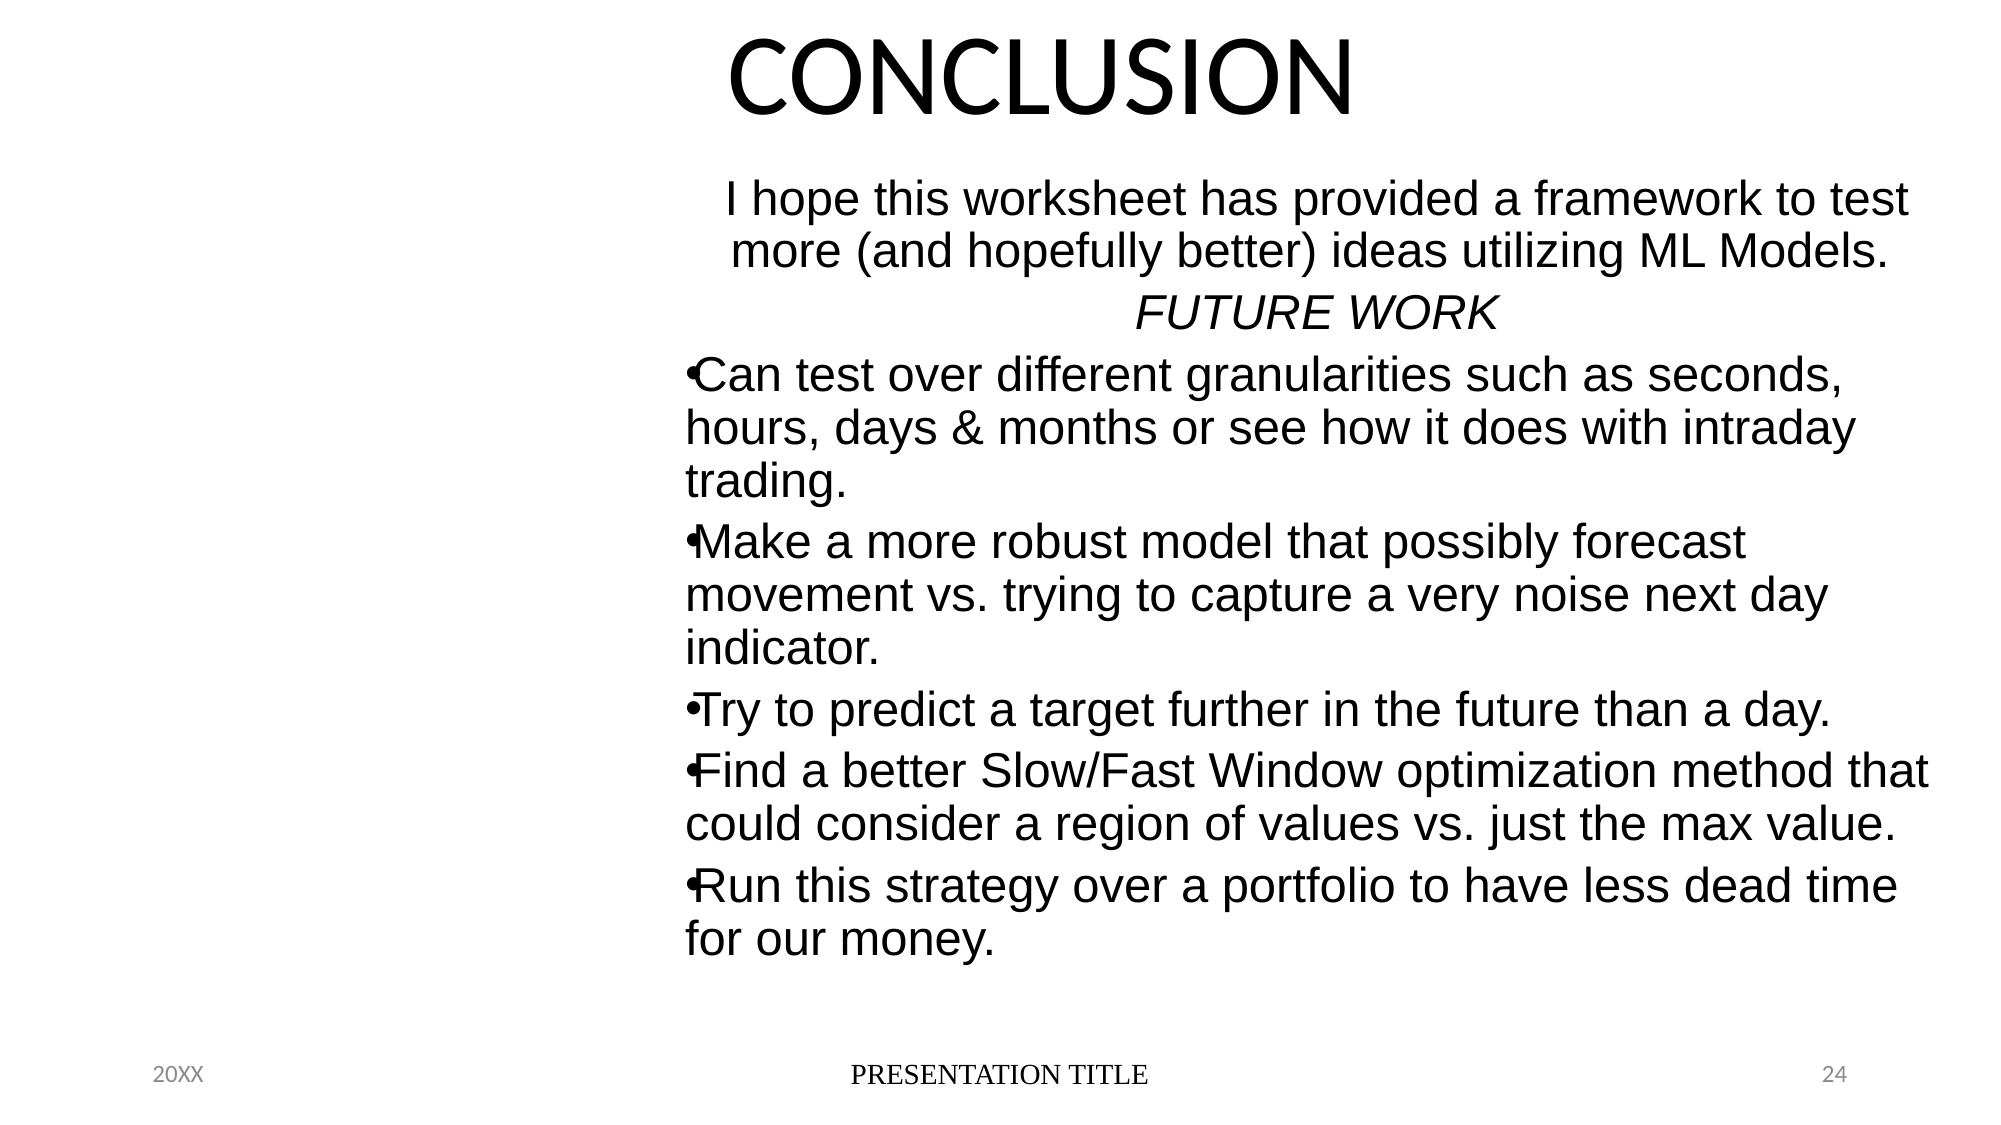

# CONCLUSION
I hope this worksheet has provided a framework to test more (and hopefully better) ideas utilizing ML Models.
FUTURE WORK
Can test over different granularities such as seconds, hours, days & months or see how it does with intraday trading.
Make a more robust model that possibly forecast movement vs. trying to capture a very noise next day indicator.
Try to predict a target further in the future than a day.
Find a better Slow/Fast Window optimization method that could consider a region of values vs. just the max value.
Run this strategy over a portfolio to have less dead time for our money.

20XX
PRESENTATION TITLE
24